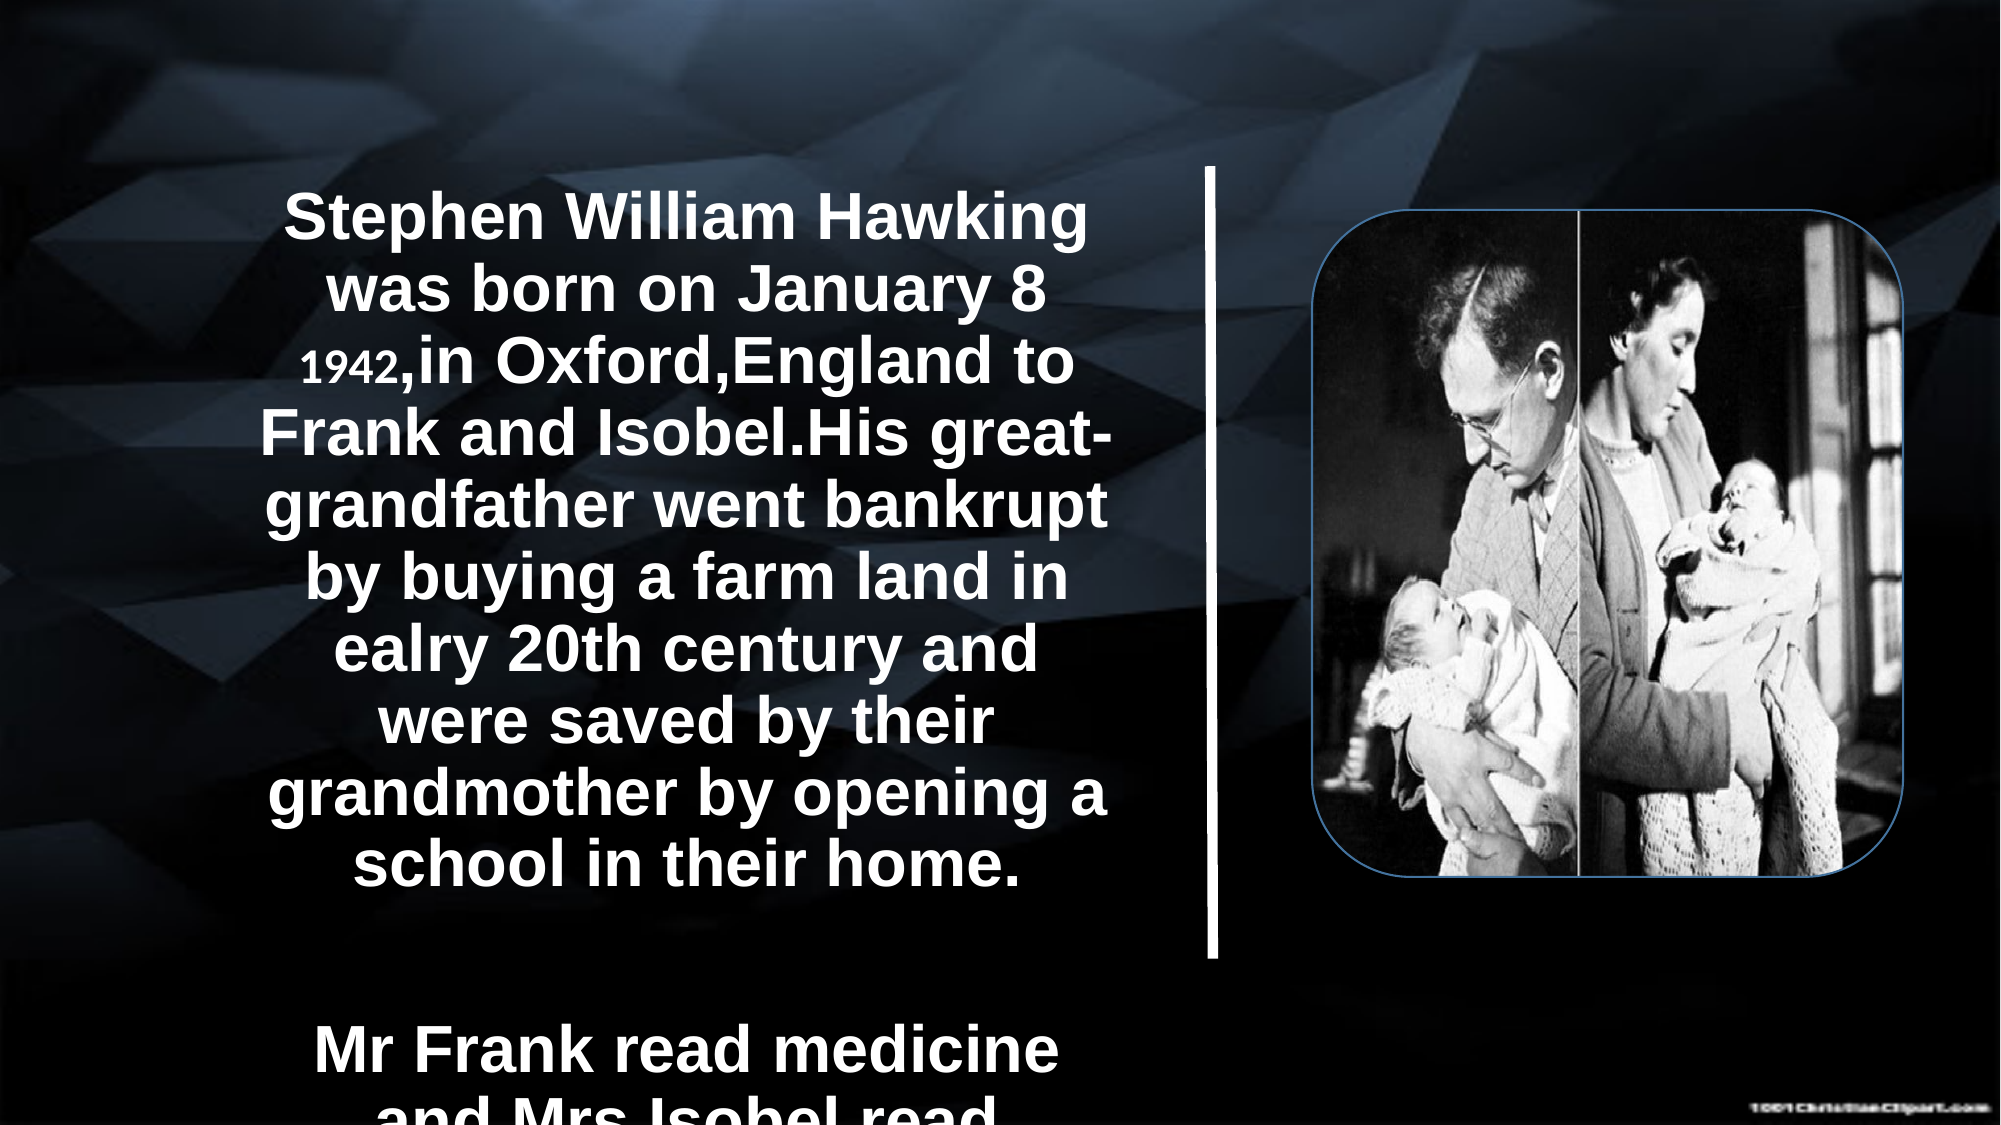

Stephen William Hawking was born on January 8 1942,in Oxford,England to Frank and Isobel.His great-grandfather went bankrupt by buying a farm land in ealry 20th century and were saved by their grandmother by opening a school in their home.

Mr Frank read medicine and Mrs Isobel read Philosophy, Politics and Economics.